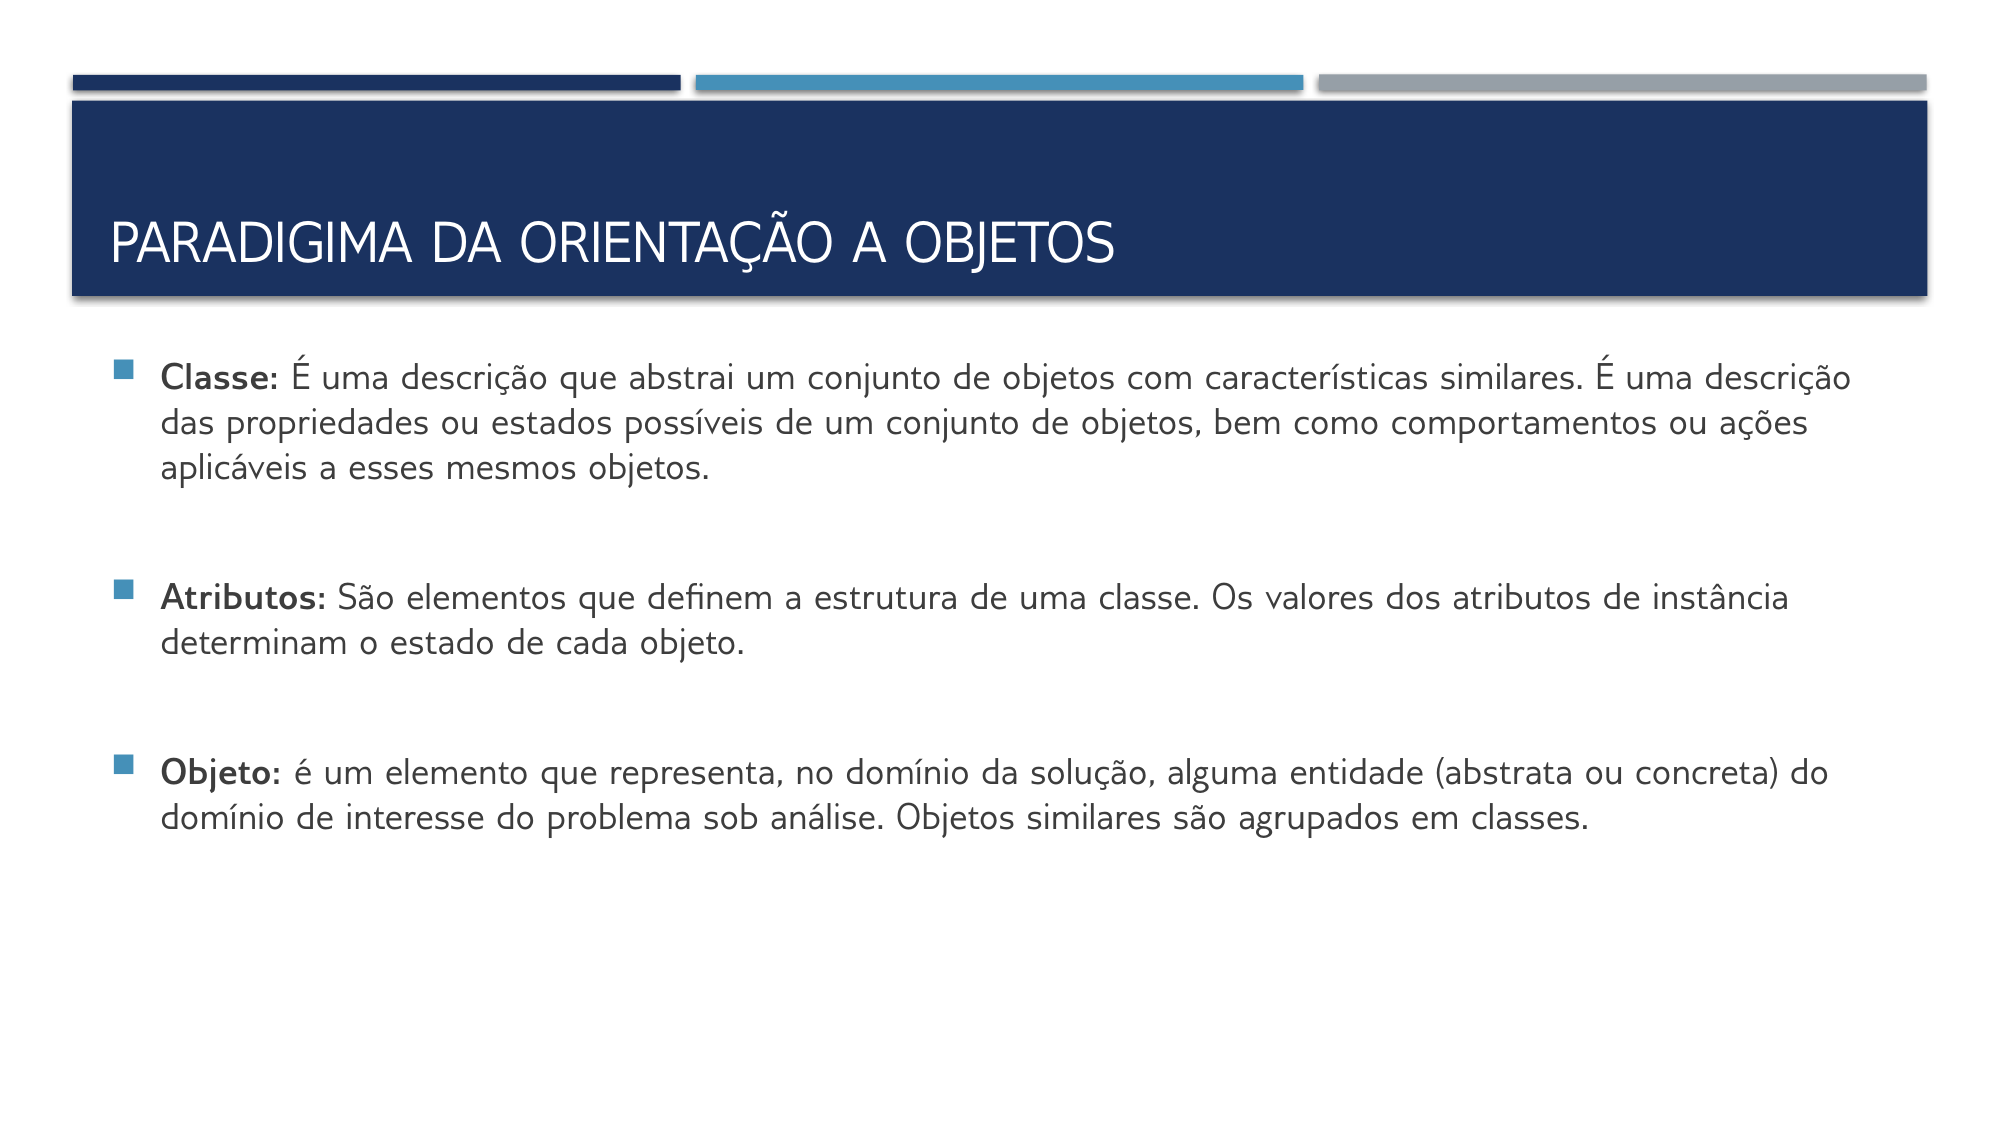

# Paradigima da orientação a objetos
Classe: É uma descrição que abstrai um conjunto de objetos com características similares. É uma descrição das propriedades ou estados possíveis de um conjunto de objetos, bem como comportamentos ou ações aplicáveis a esses mesmos objetos.

Atributos: São elementos que definem a estrutura de uma classe. Os valores dos atributos de instância determinam o estado de cada objeto.

Objeto: é um elemento que representa, no domínio da solução, alguma entidade (abstrata ou concreta) do domínio de interesse do problema sob análise. Objetos similares são agrupados em classes.